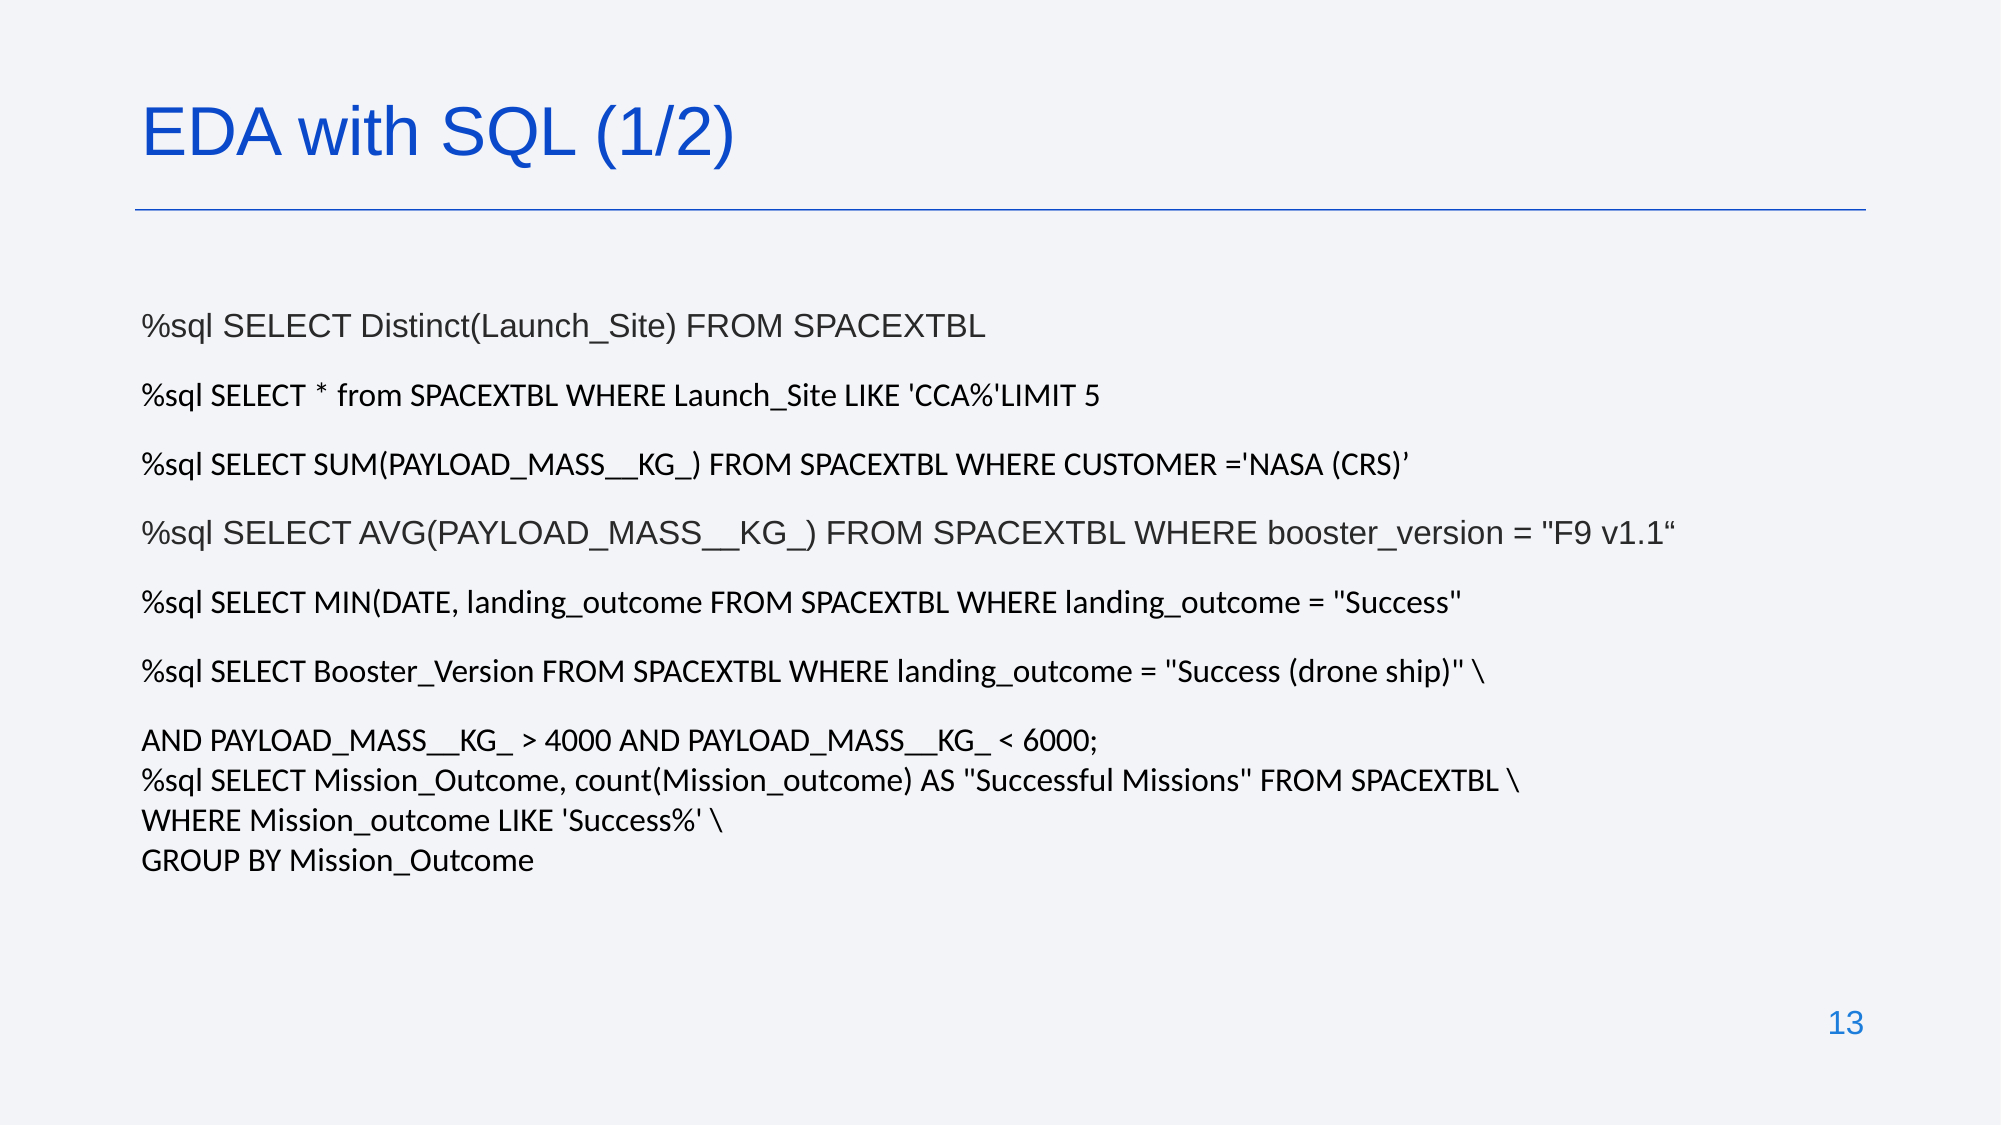

EDA with SQL (1/2)
%sql SELECT Distinct(Launch_Site) FROM SPACEXTBL
%sql SELECT * from SPACEXTBL WHERE Launch_Site LIKE 'CCA%'LIMIT 5
%sql SELECT SUM(PAYLOAD_MASS__KG_) FROM SPACEXTBL WHERE CUSTOMER ='NASA (CRS)’
%sql SELECT AVG(PAYLOAD_MASS__KG_) FROM SPACEXTBL WHERE booster_version = "F9 v1.1“
%sql SELECT MIN(DATE, landing_outcome FROM SPACEXTBL WHERE landing_outcome = "Success"
%sql SELECT Booster_Version FROM SPACEXTBL WHERE landing_outcome = "Success (drone ship)" \
AND PAYLOAD_MASS__KG_ > 4000 AND PAYLOAD_MASS__KG_ < 6000;
%sql SELECT Mission_Outcome, count(Mission_outcome) AS "Successful Missions" FROM SPACEXTBL \
WHERE Mission_outcome LIKE 'Success%' \
GROUP BY Mission_Outcome

13